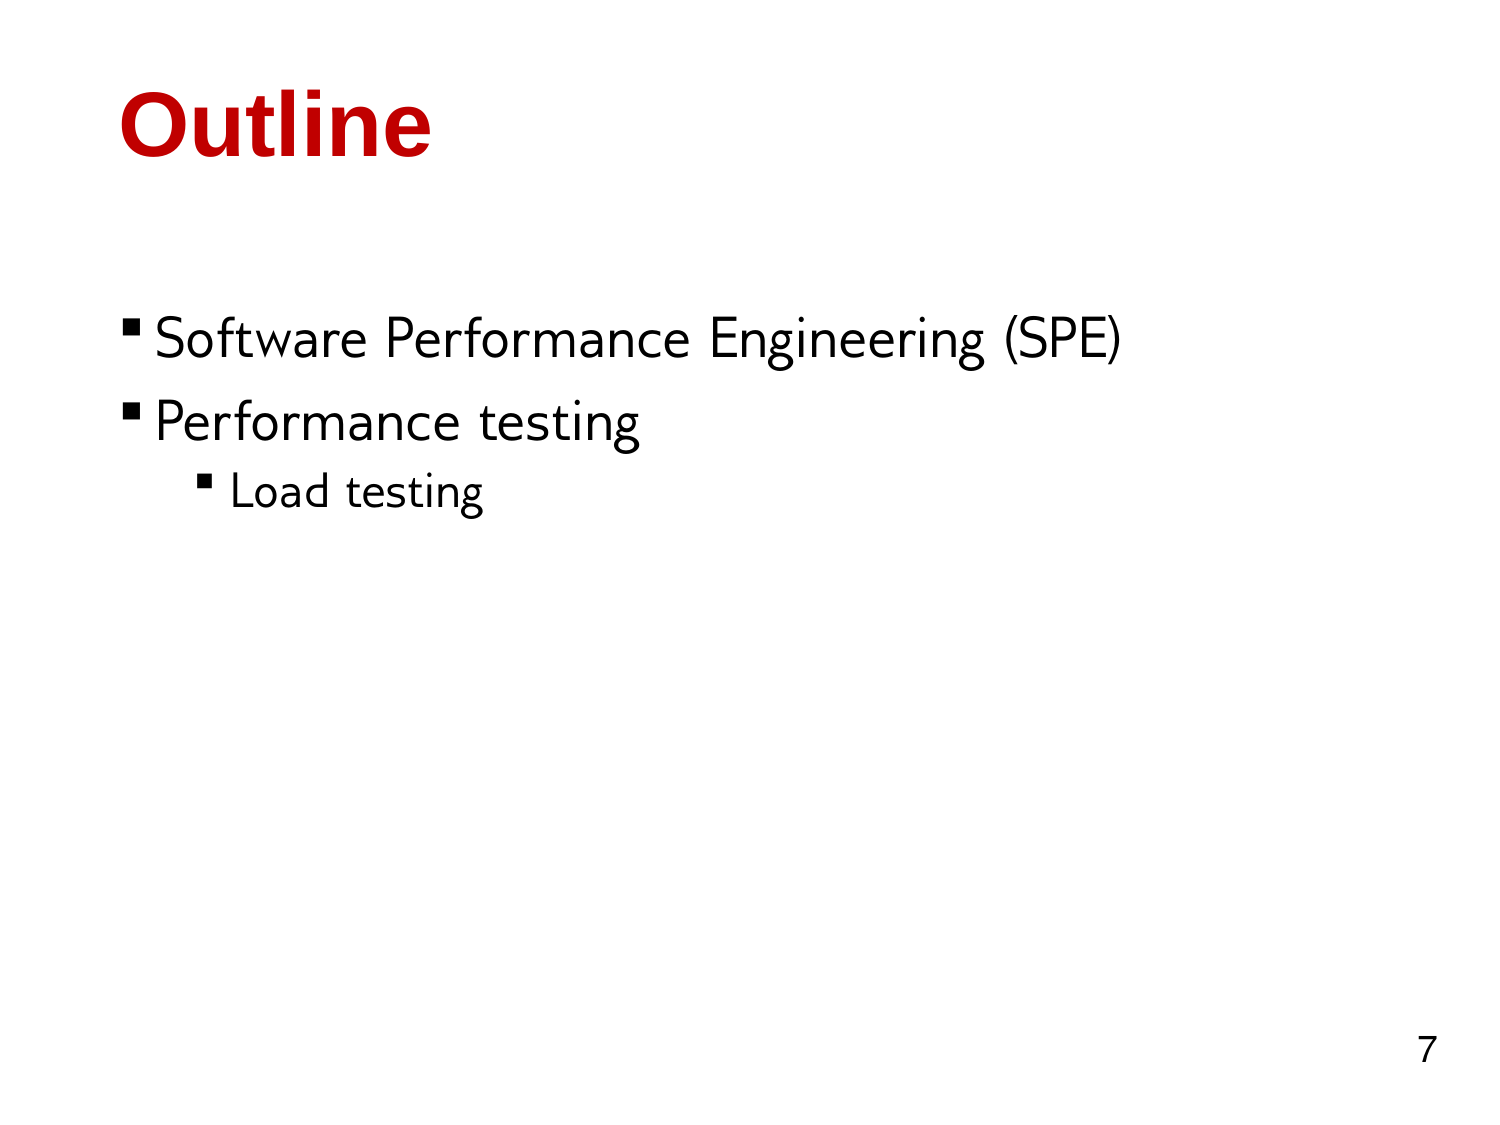

# Outline
Software Performance Engineering (SPE)
Performance testing
Load testing

7